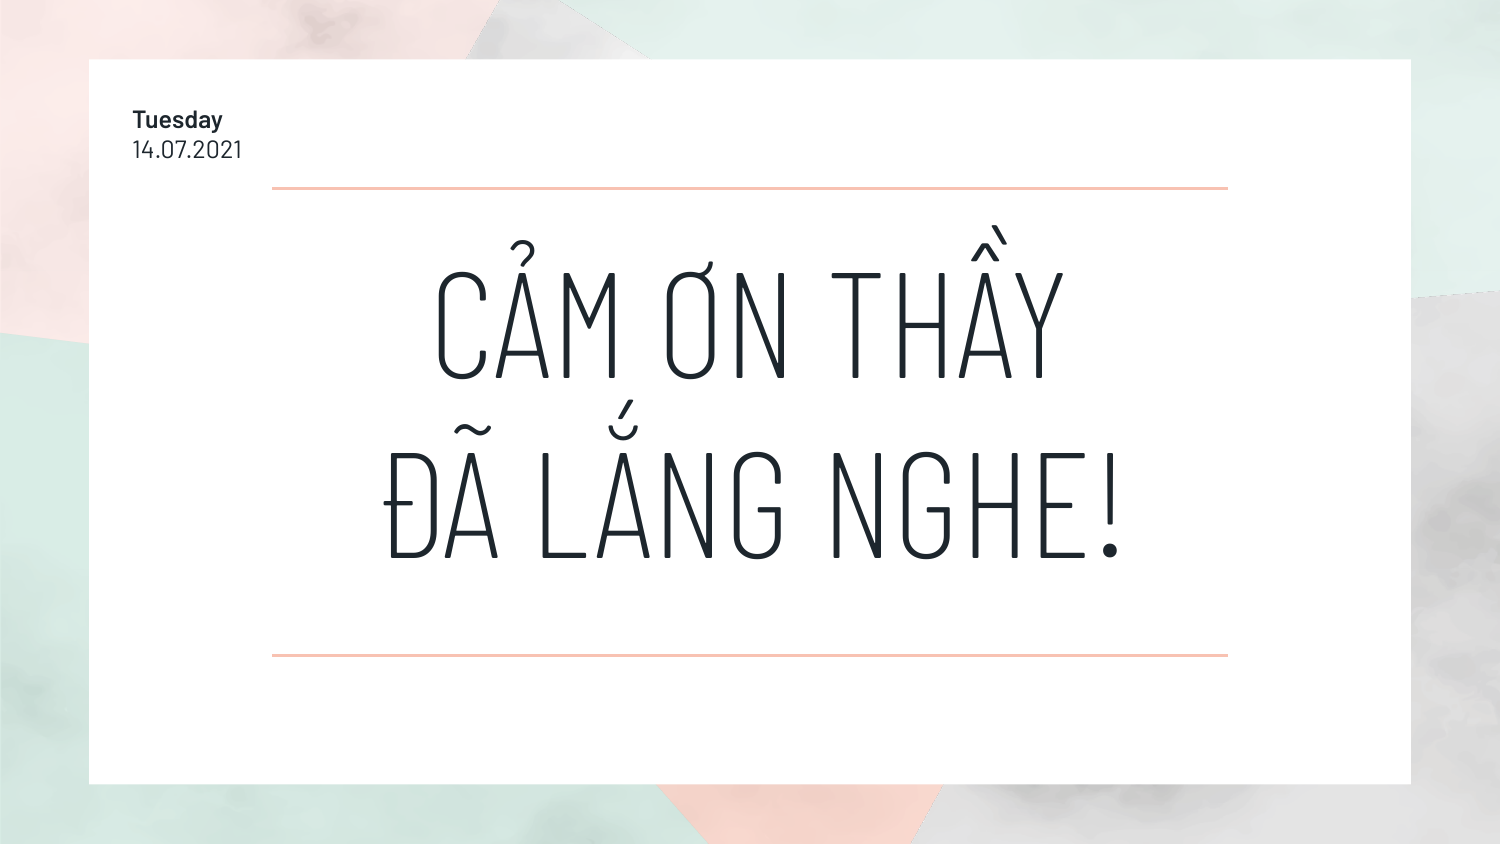

Tuesday
14.07.2021
CẢM ƠN THẦY
ĐÃ LẮNG NGHE!